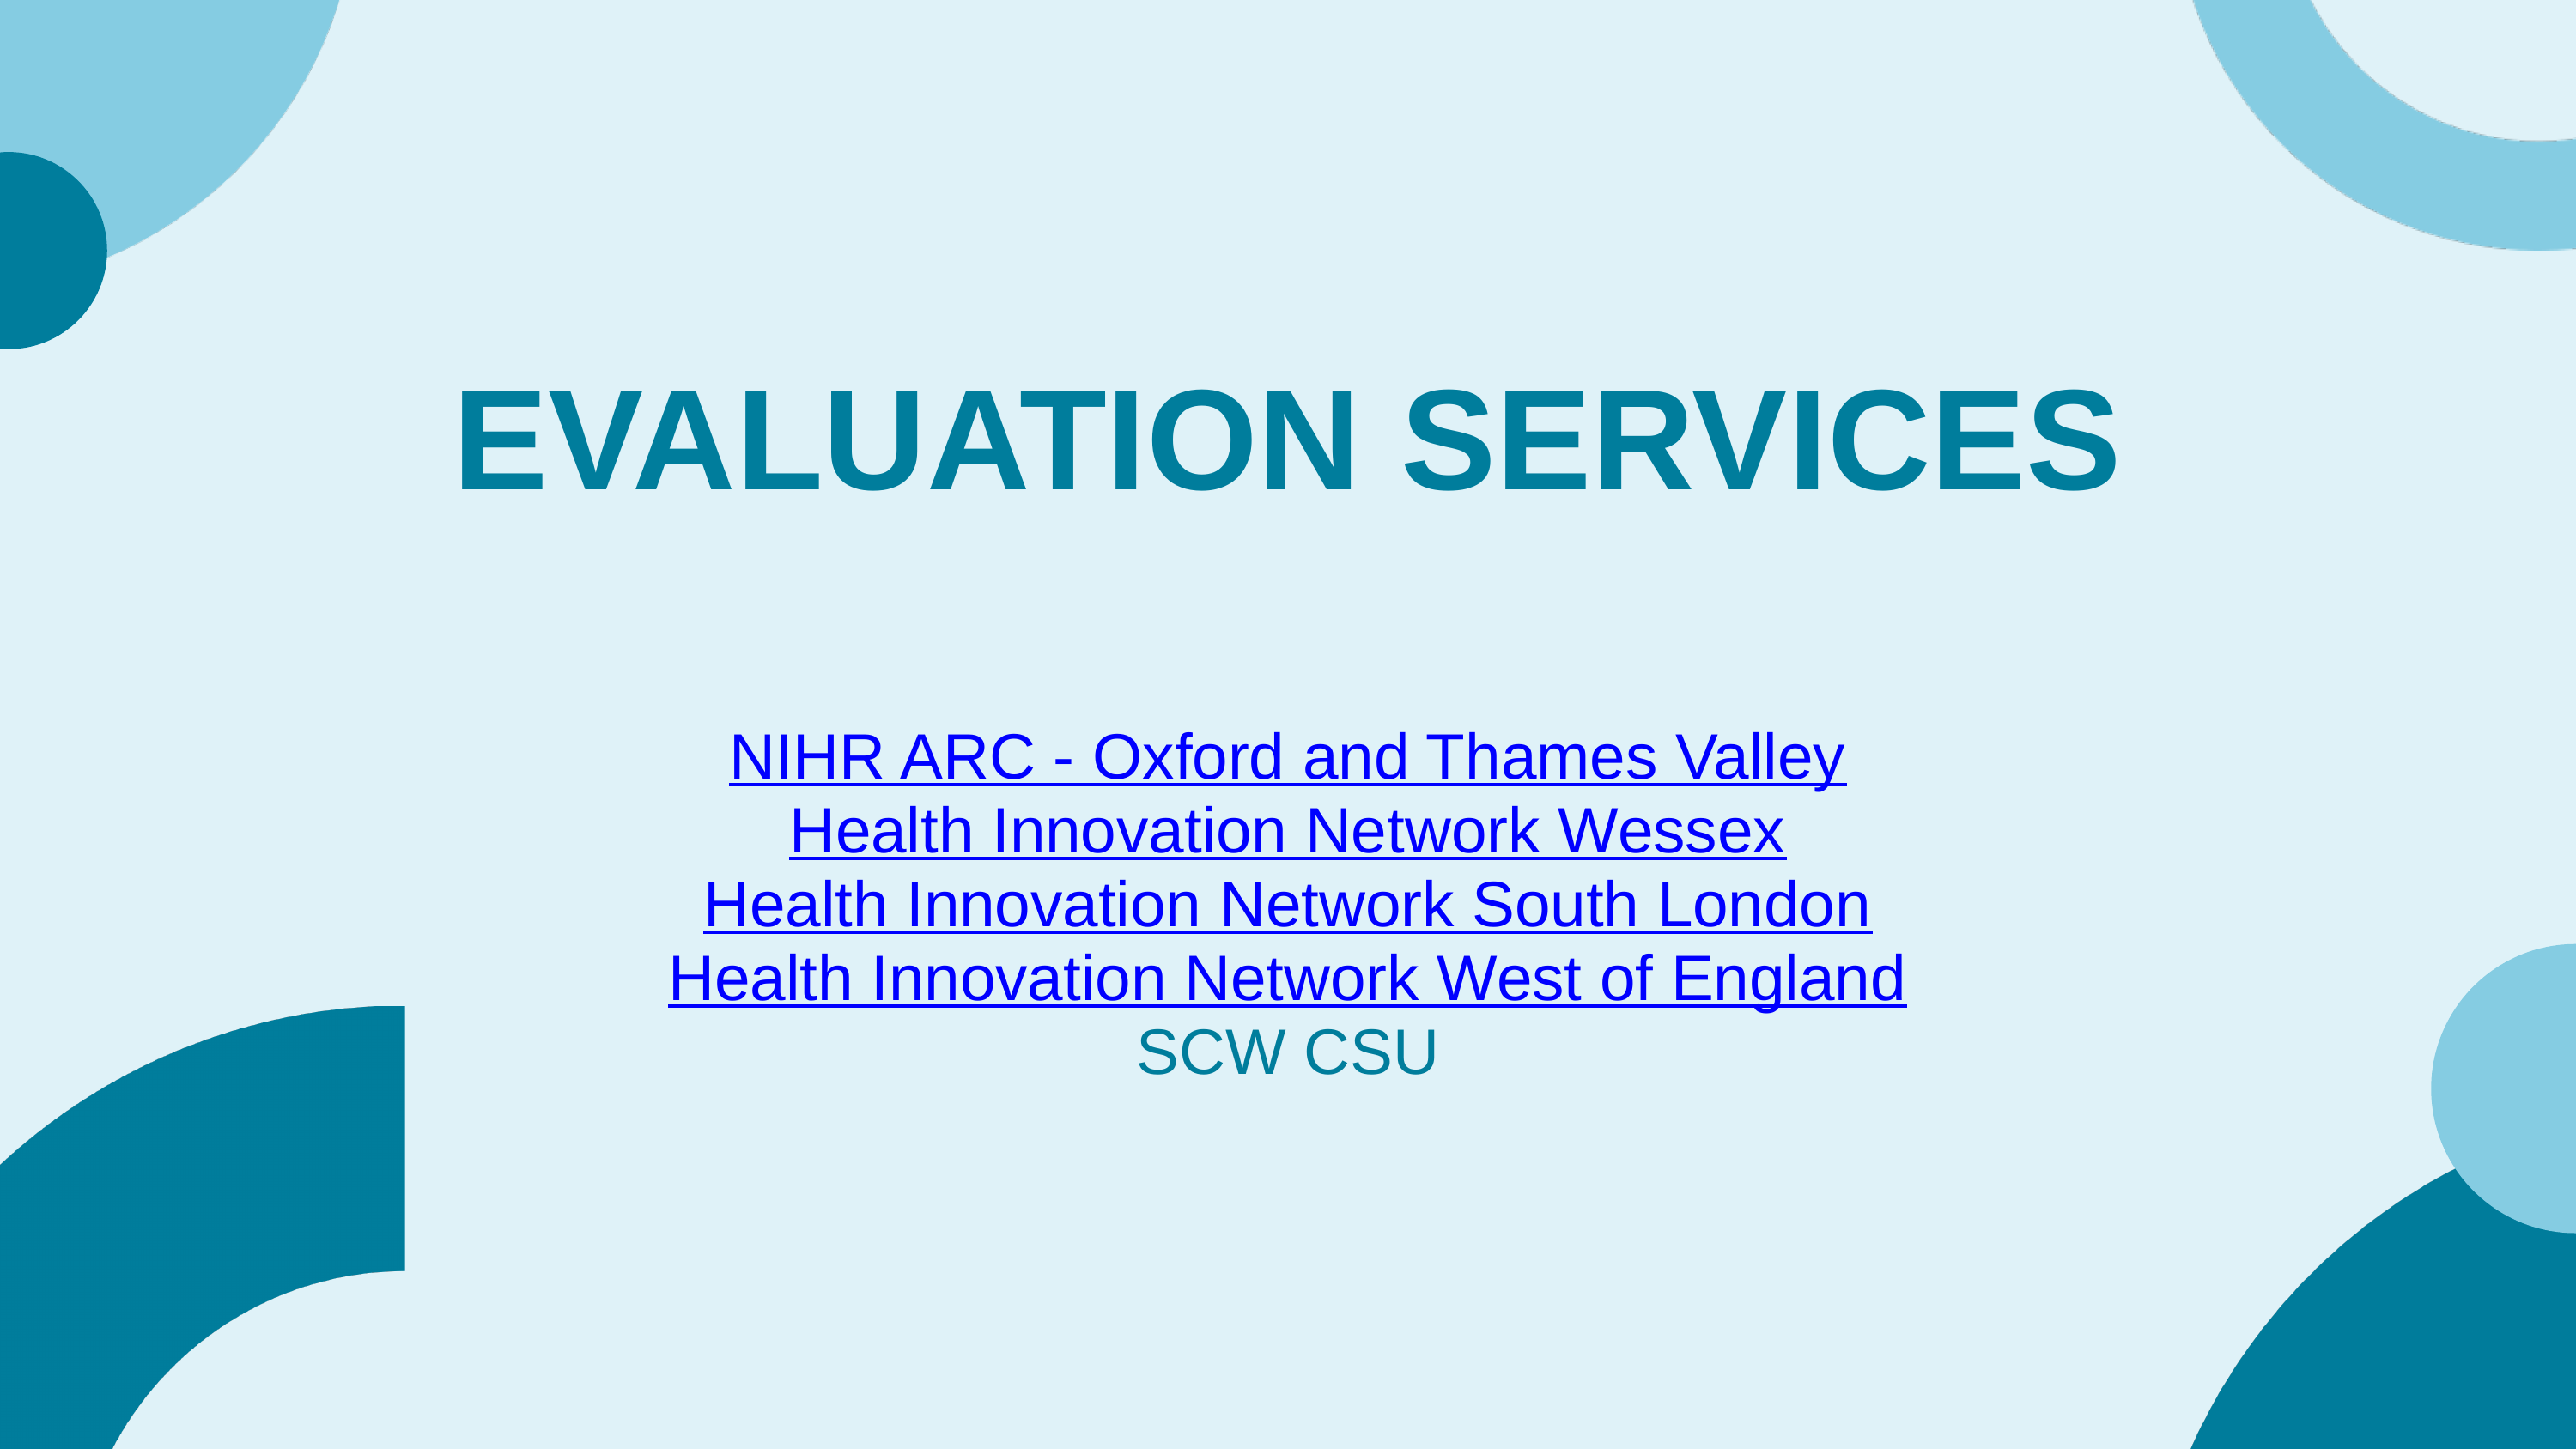

EVALUATION SERVICES
NIHR ARC - Oxford and Thames Valley
Health Innovation Network Wessex
Health Innovation Network South London
Health Innovation Network West of England
SCW CSU